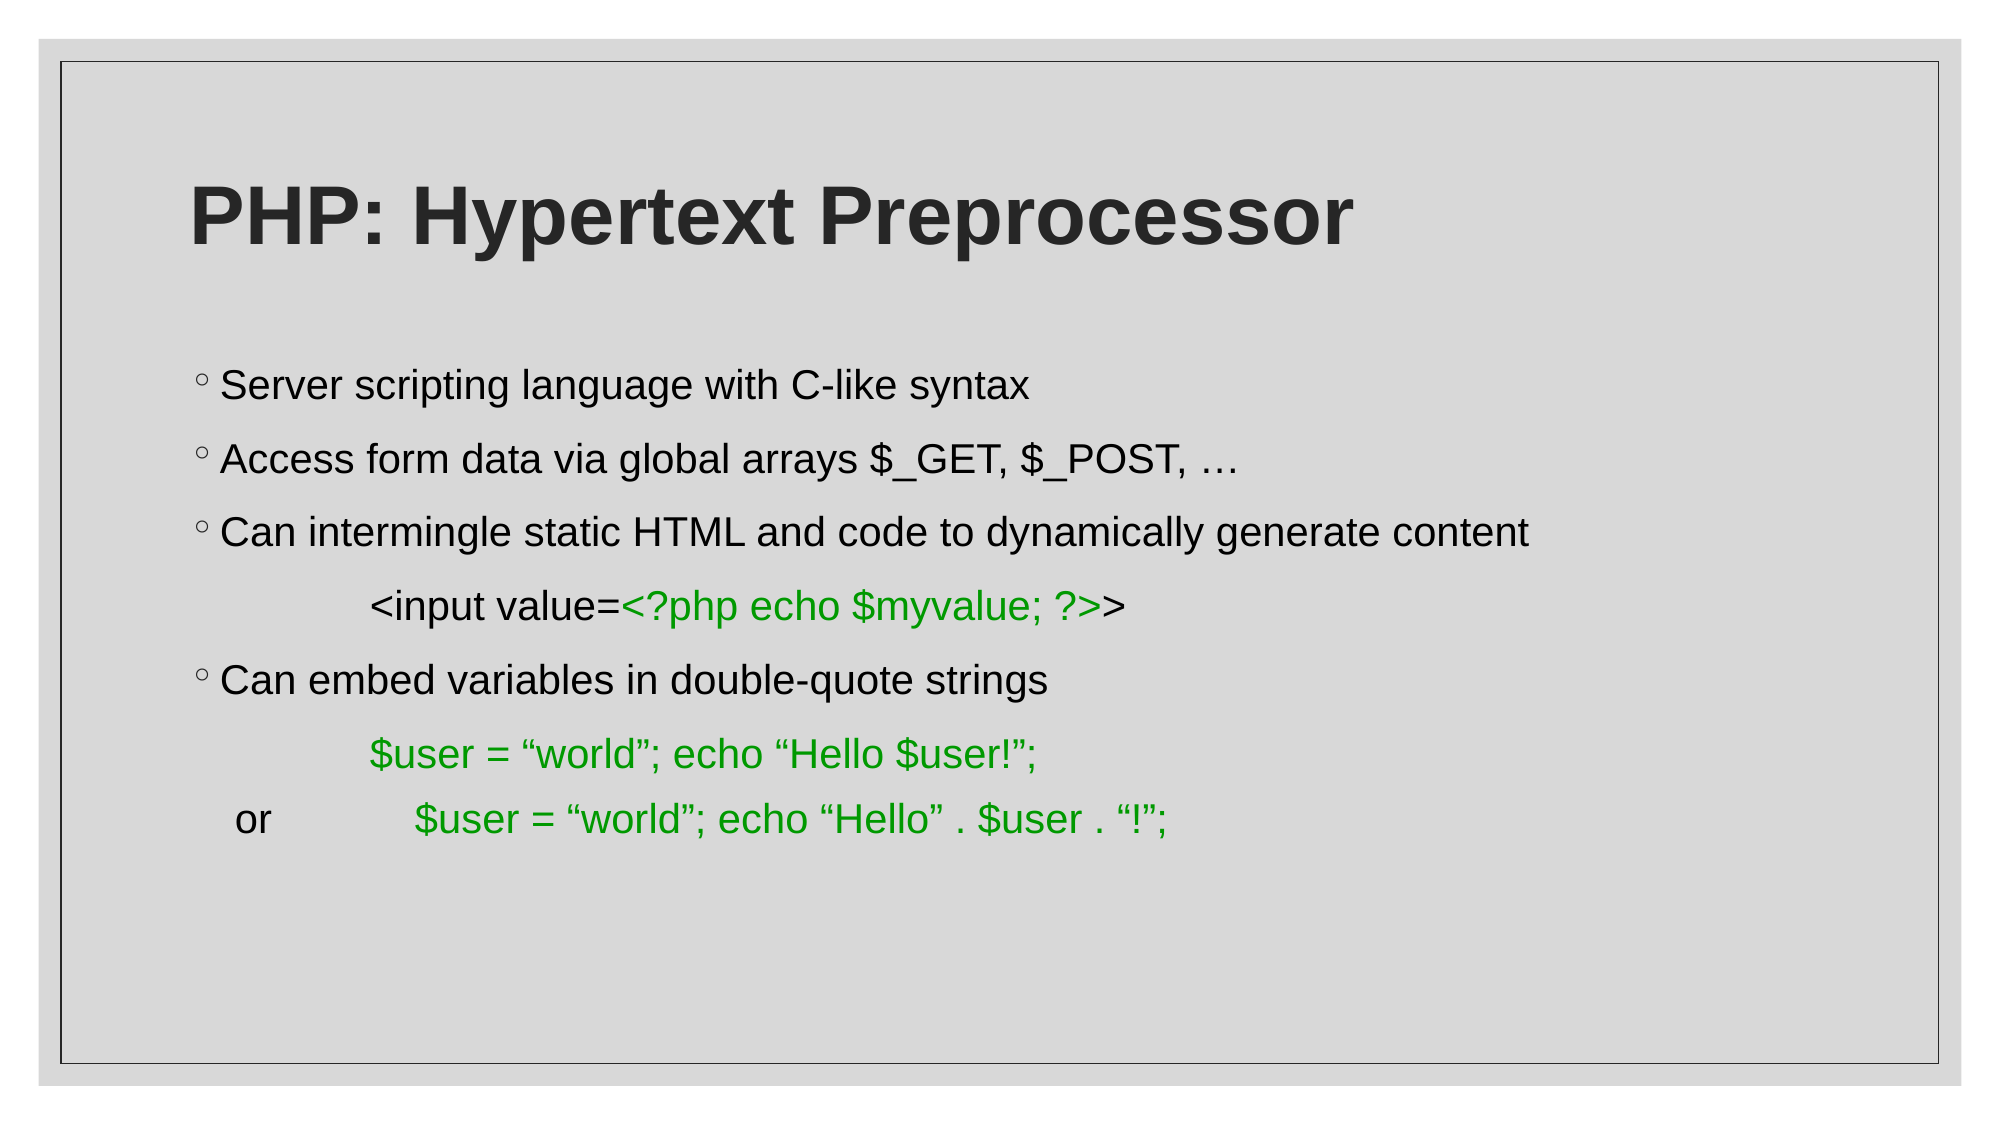

# PHP: Hypertext Preprocessor
Server scripting language with C-like syntax
Access form data via global arrays $_GET, $_POST, …
Can intermingle static HTML and code to dynamically generate content
		<input value=<?php echo $myvalue; ?>>
Can embed variables in double-quote strings
		$user = “world”; echo “Hello $user!”;
or	$user = “world”; echo “Hello” . $user . “!”;